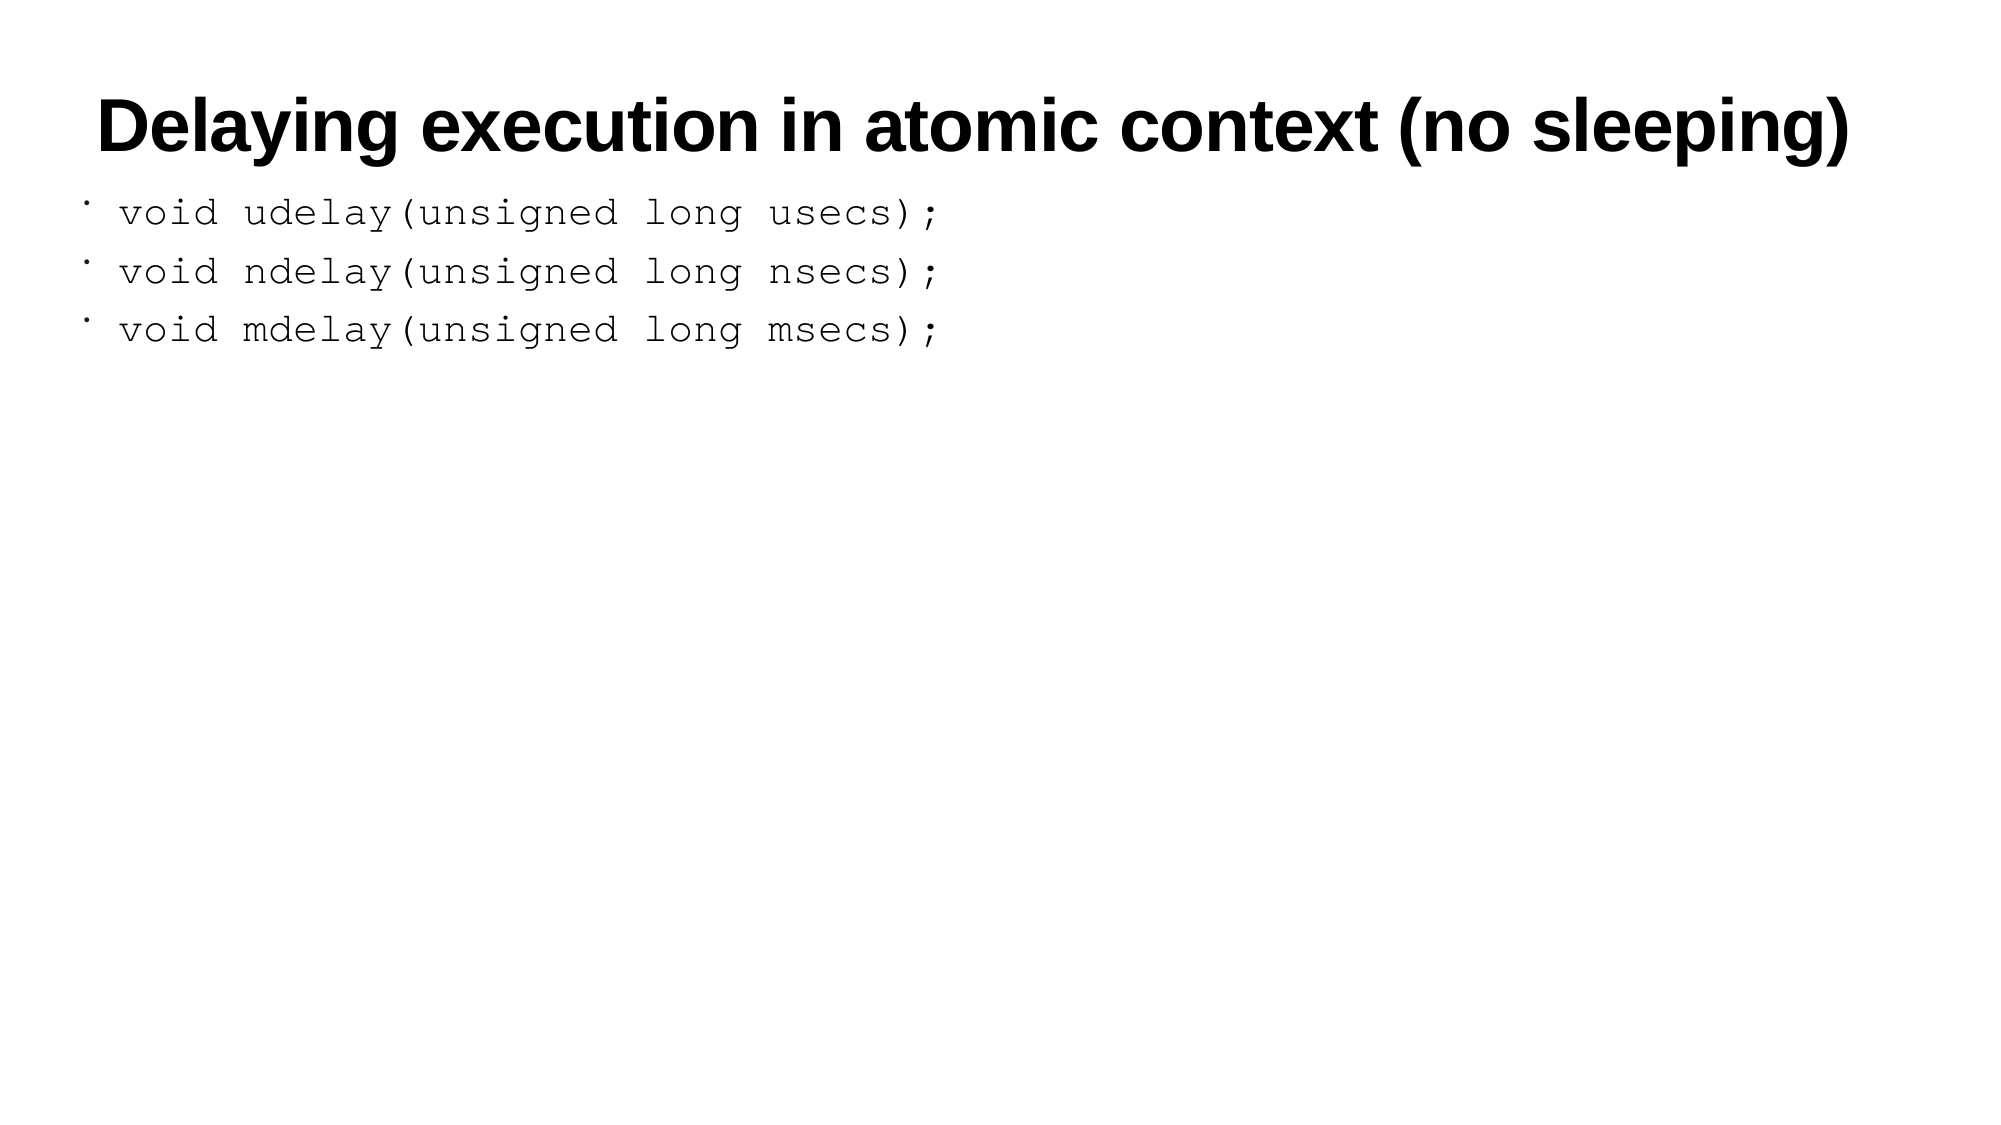

Delaying execution in atomic context (no sleeping)
void udelay(unsigned long usecs);
void ndelay(unsigned long nsecs);
void mdelay(unsigned long msecs);